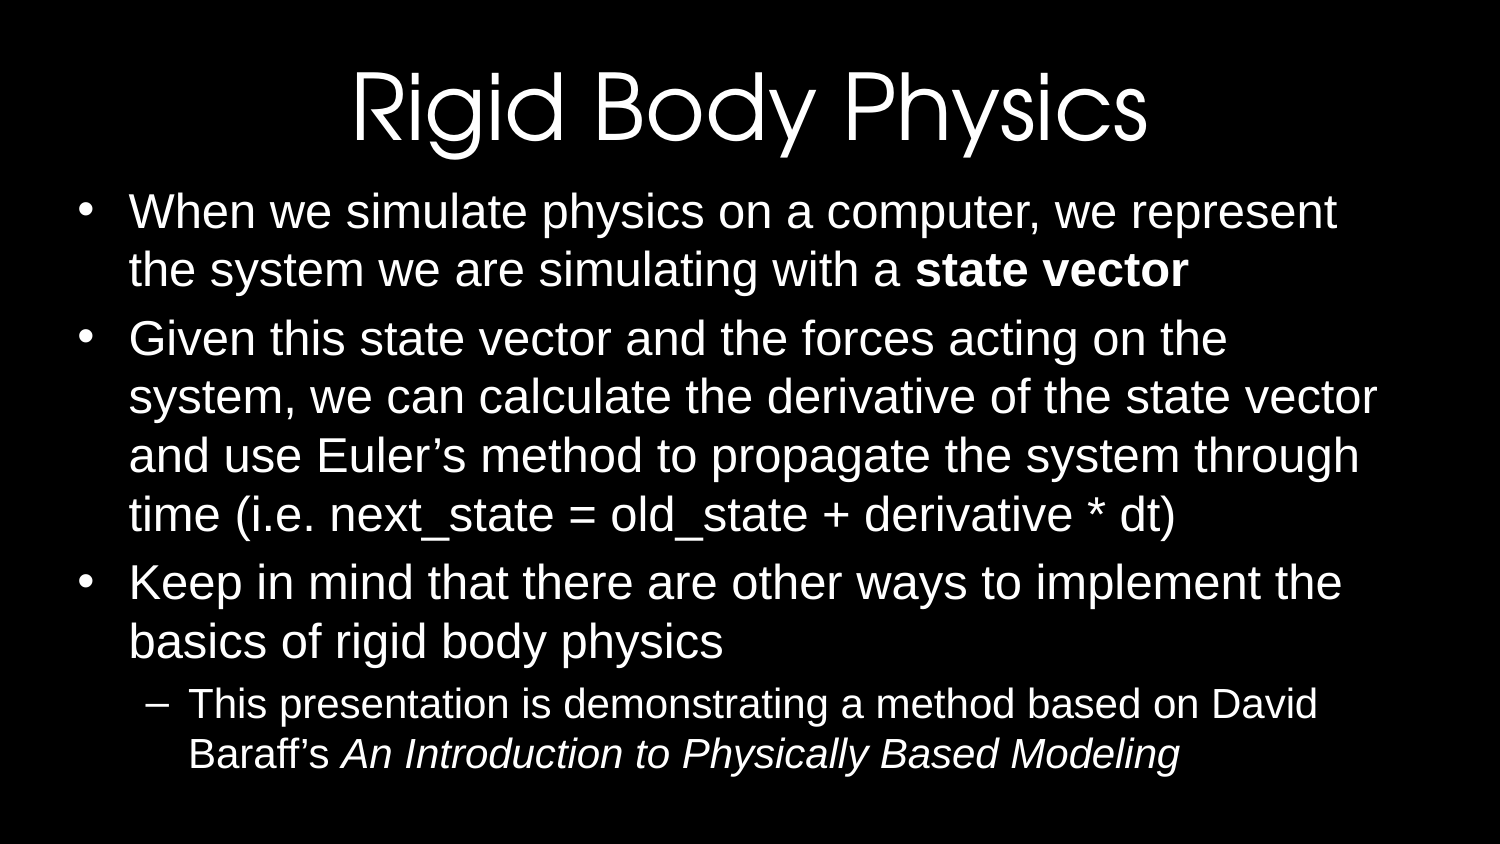

# Rigid Body Physics
When we simulate physics on a computer, we represent the system we are simulating with a state vector
Given this state vector and the forces acting on the system, we can calculate the derivative of the state vector and use Euler’s method to propagate the system through time (i.e. next_state = old_state + derivative * dt)
Keep in mind that there are other ways to implement the basics of rigid body physics
This presentation is demonstrating a method based on David Baraff’s An Introduction to Physically Based Modeling